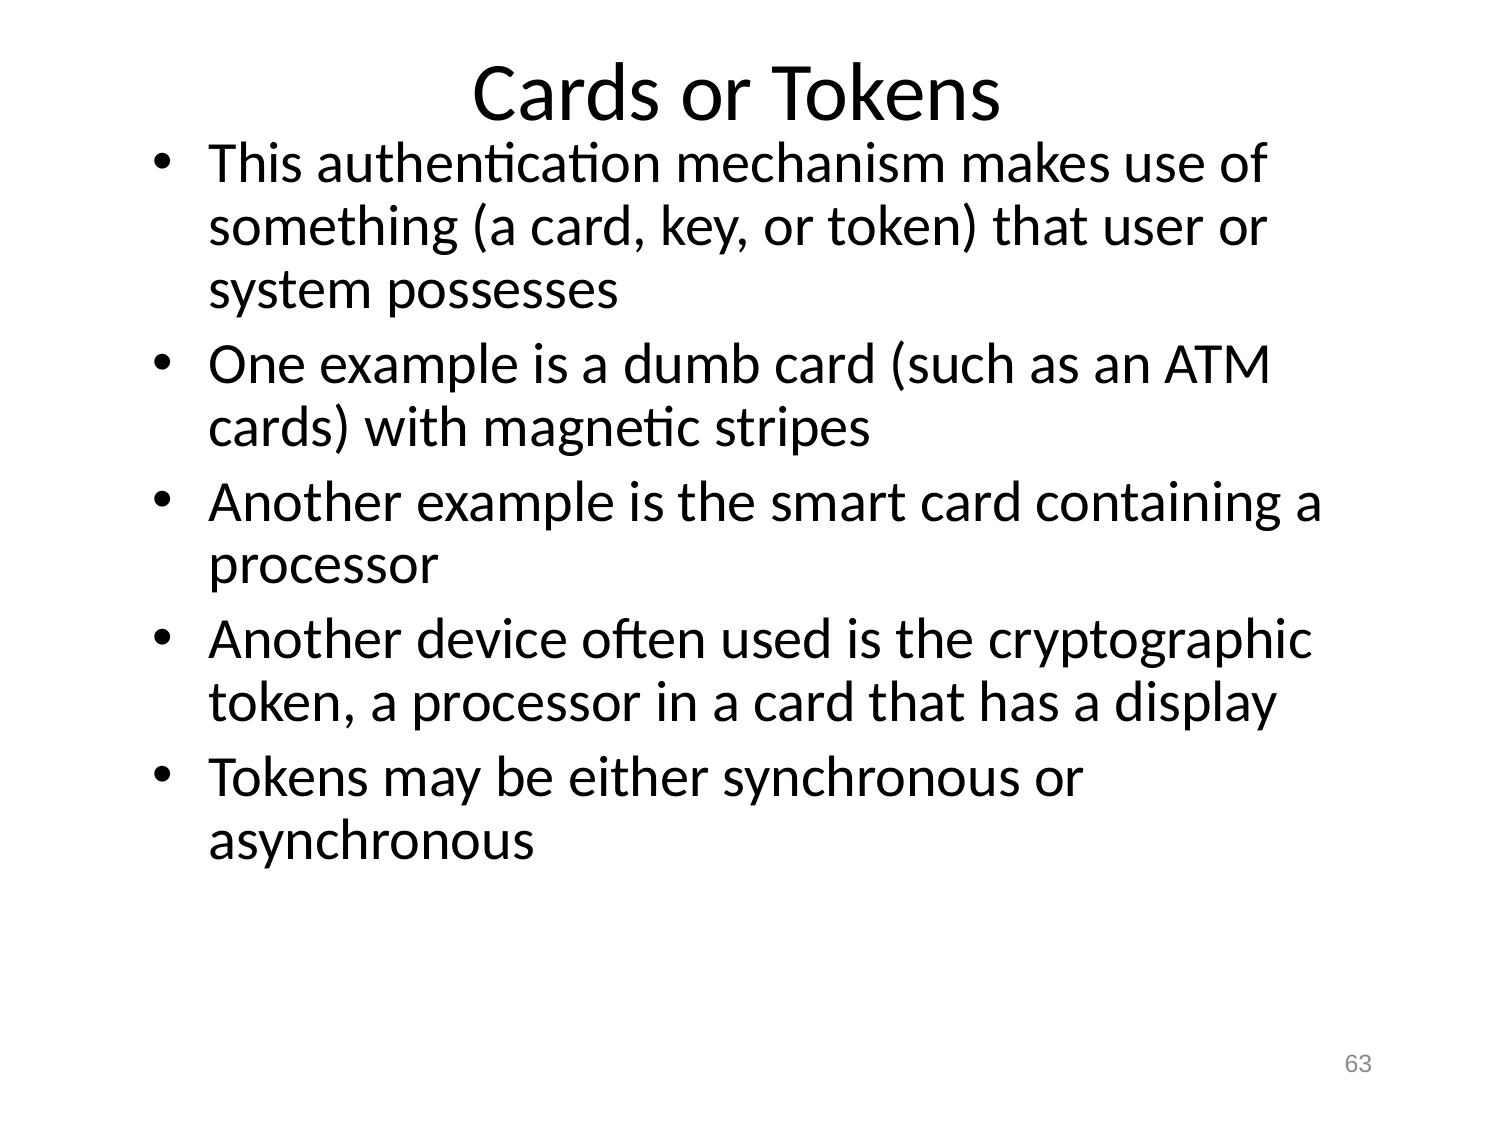

# Cards or Tokens
This authentication mechanism makes use of something (a card, key, or token) that user or system possesses
One example is a dumb card (such as an ATM cards) with magnetic stripes
Another example is the smart card containing a processor
Another device often used is the cryptographic token, a processor in a card that has a display
Tokens may be either synchronous or asynchronous
63